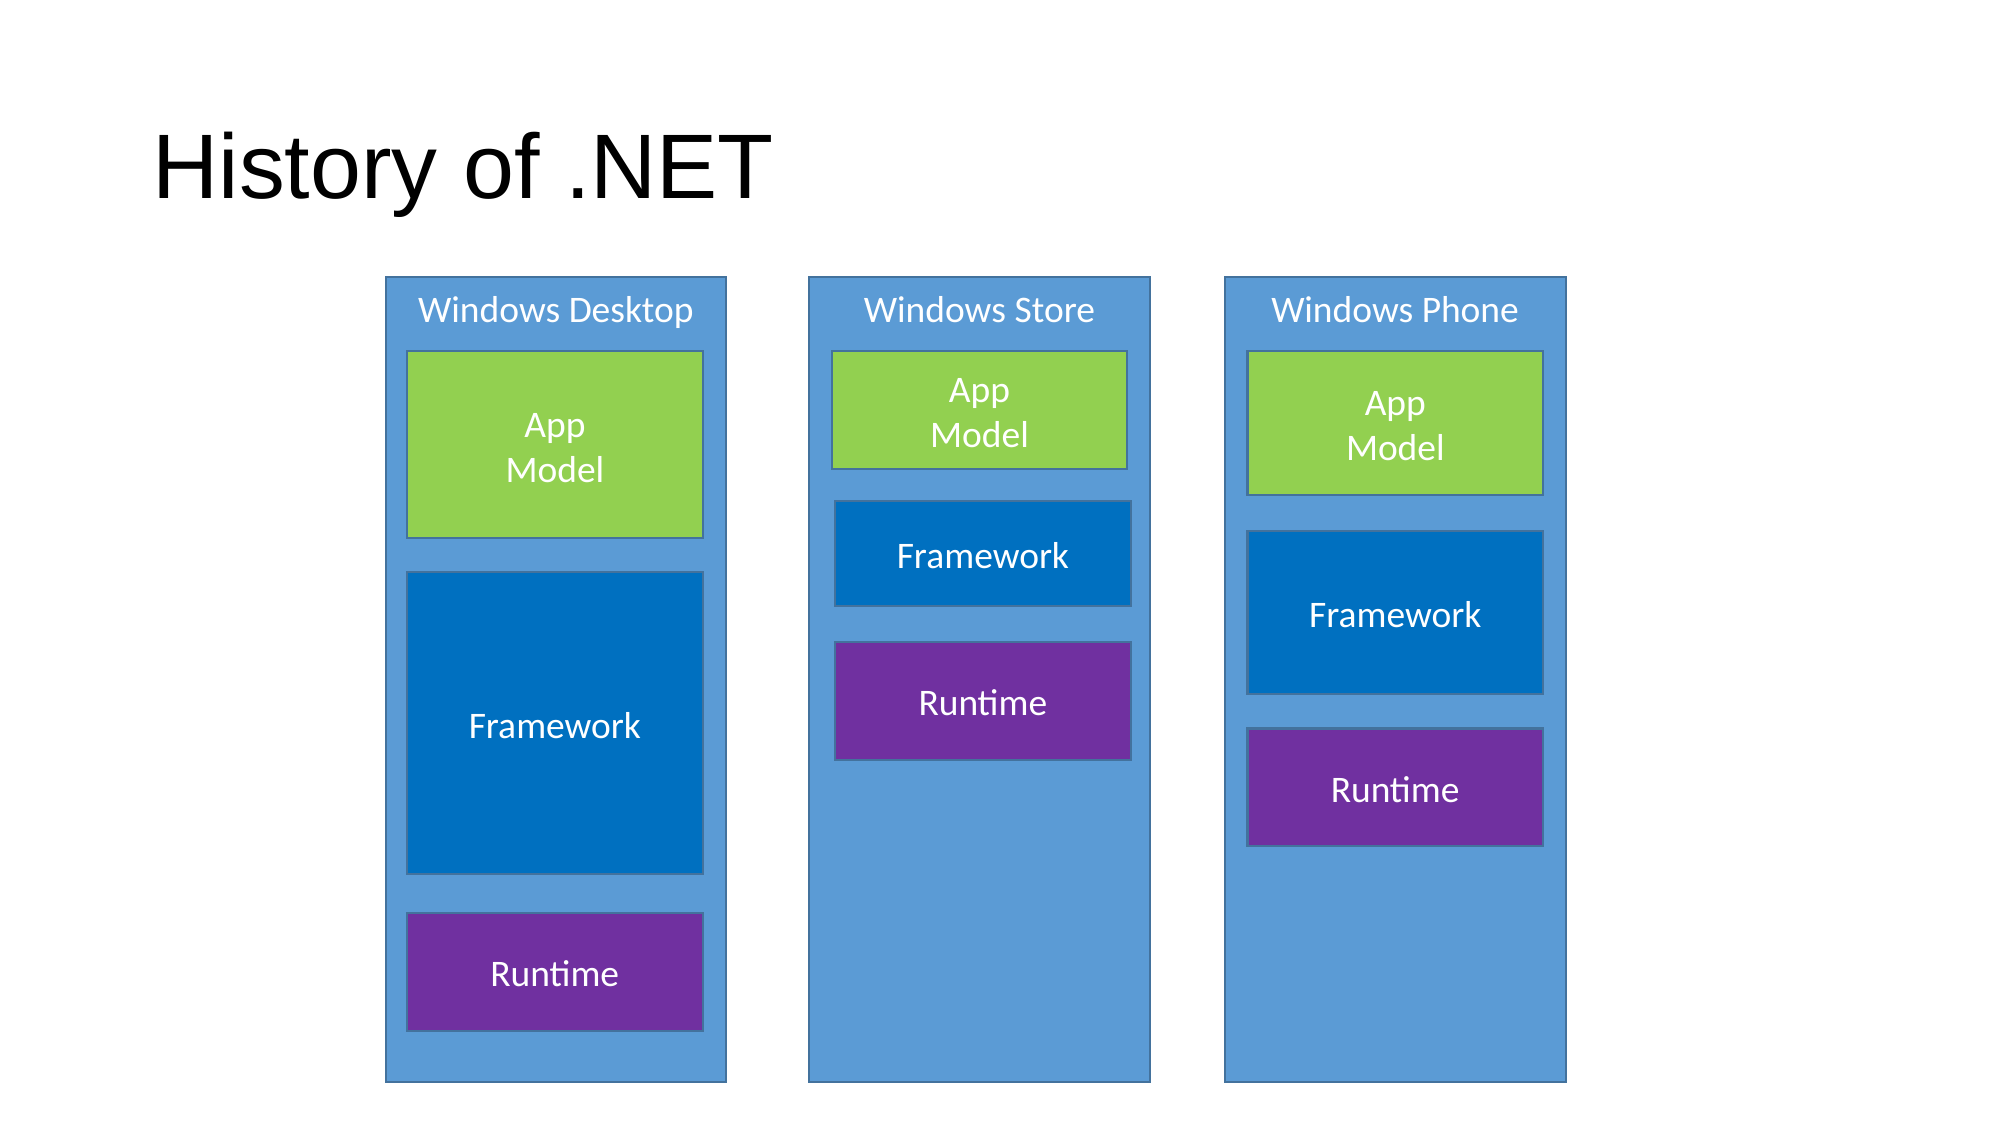

# History of .NET
Windows Phone
Windows Store
Windows Desktop
App
Model
App
Model
App
Model
Framework
Framework
Framework
Runtime
Runtime
Runtime